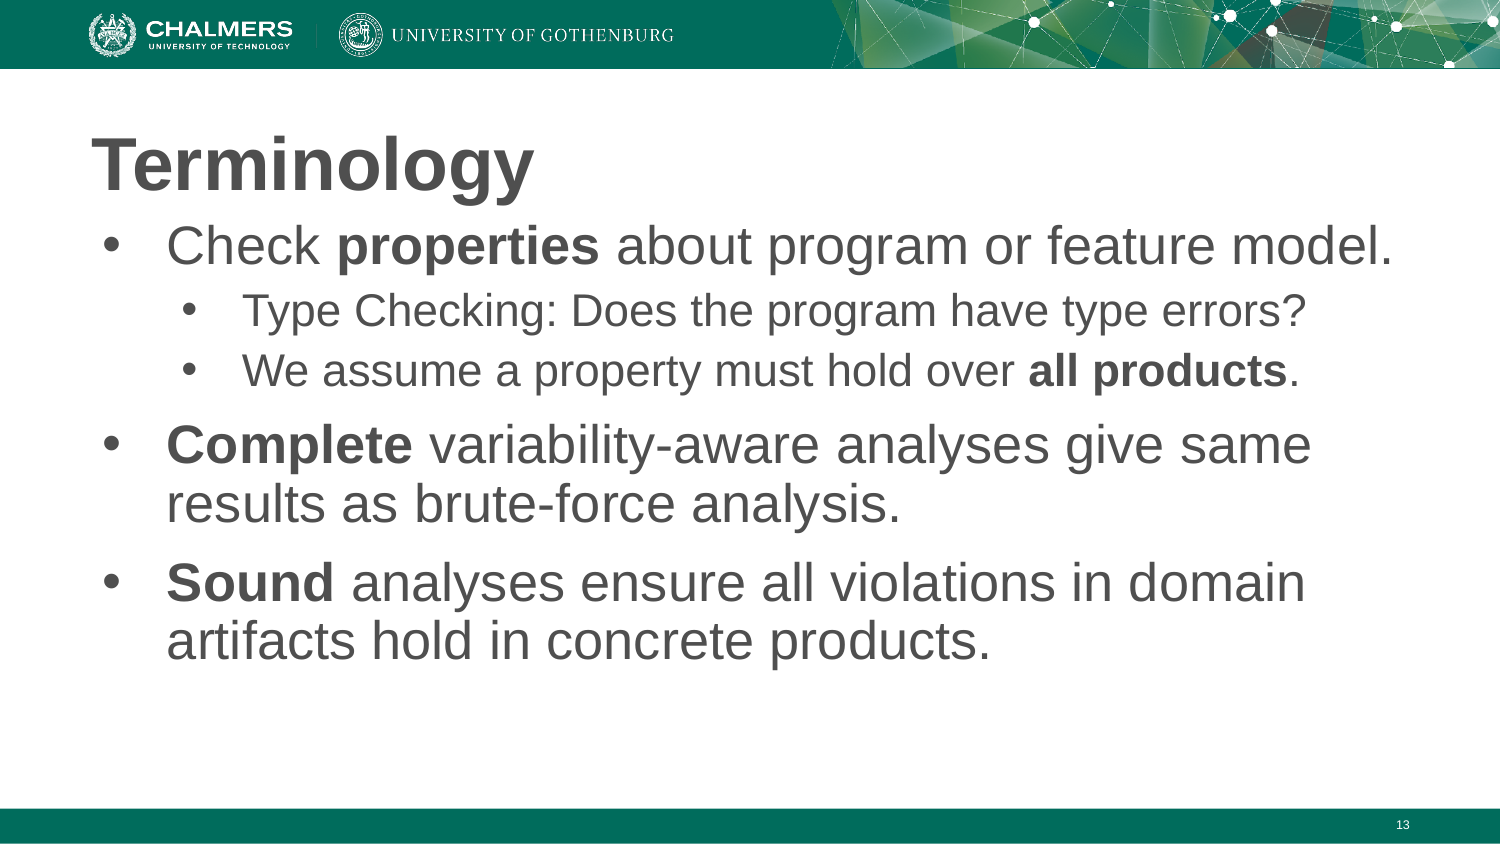

# Terminology
Check properties about program or feature model.
Type Checking: Does the program have type errors?
We assume a property must hold over all products.
Complete variability-aware analyses give same results as brute-force analysis.
Sound analyses ensure all violations in domain artifacts hold in concrete products.
13